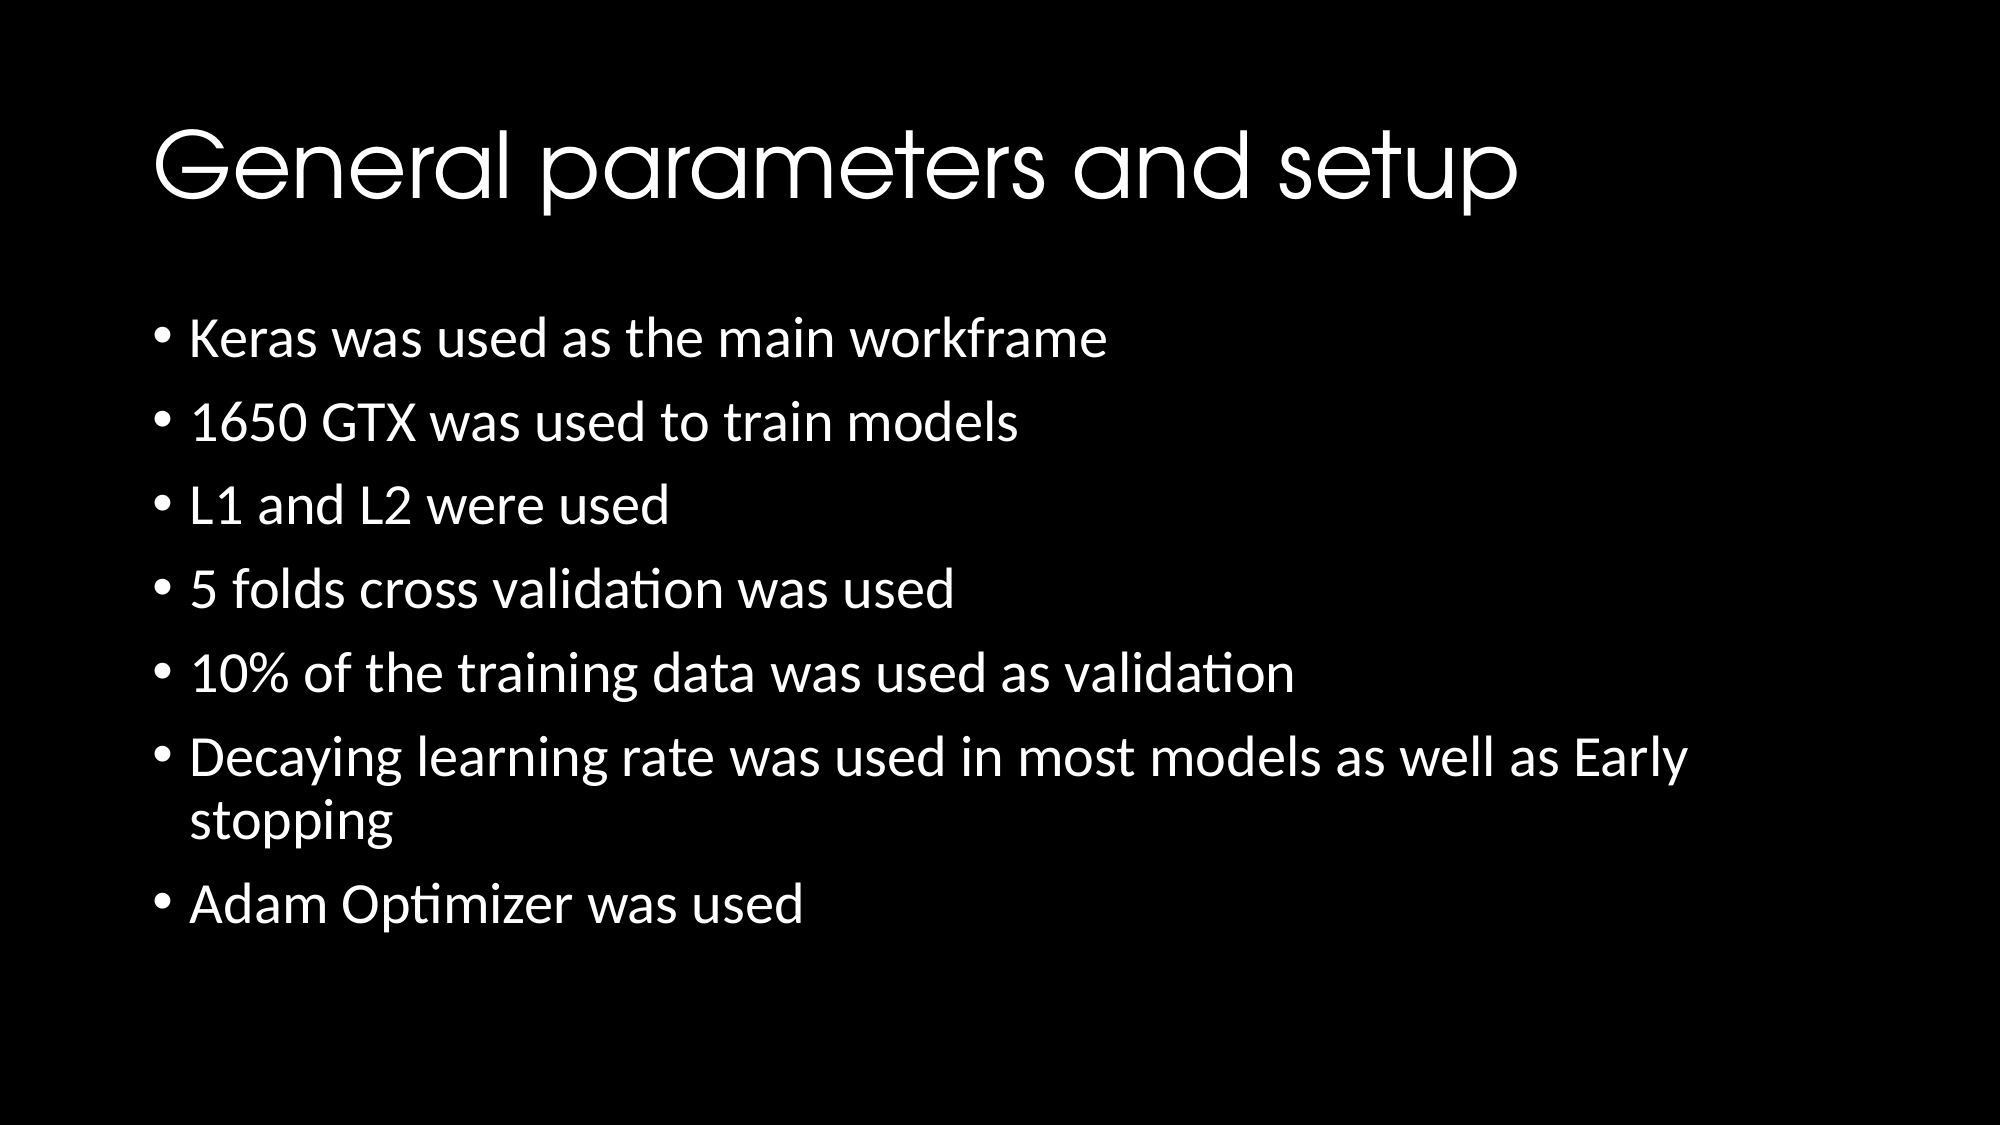

# General parameters and setup
Keras was used as the main workframe
1650 GTX was used to train models
L1 and L2 were used
5 folds cross validation was used
10% of the training data was used as validation
Decaying learning rate was used in most models as well as Early stopping
Adam Optimizer was used